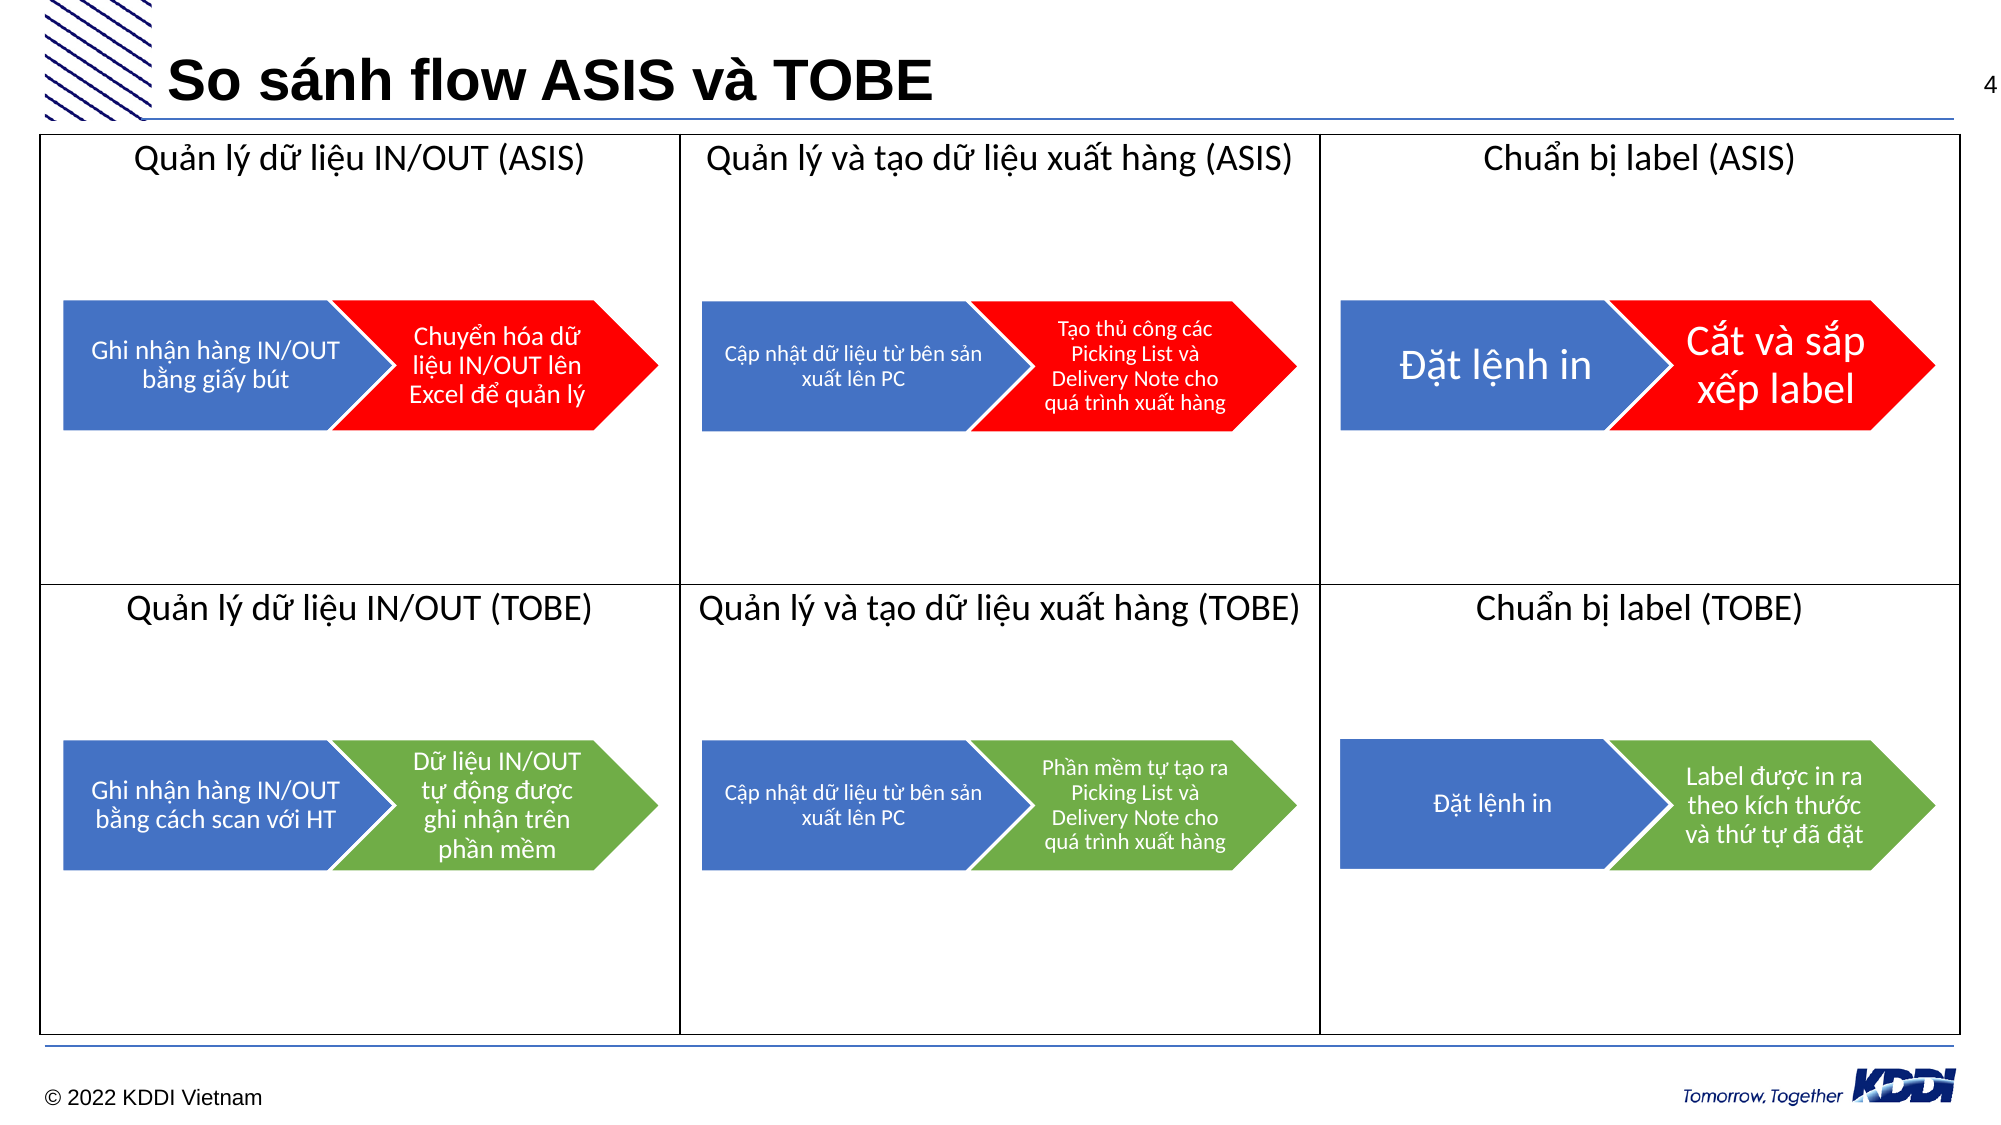

# So sánh flow ASIS và TOBE
| Quản lý dữ liệu IN/OUT (ASIS) | Quản lý và tạo dữ liệu xuất hàng (ASIS) | Chuẩn bị label (ASIS) |
| --- | --- | --- |
| Quản lý dữ liệu IN/OUT (TOBE) | Quản lý và tạo dữ liệu xuất hàng (TOBE) | Chuẩn bị label (TOBE) |
Ghi nhận hàng IN/OUT bằng giấy bút
Chuyển hóa dữ liệu IN/OUT lên Excel để quản lý
Đặt lệnh in
Cắt và sắp xếp label
Cập nhật dữ liệu từ bên sản xuất lên PC
Tạo thủ công các Picking List và Delivery Note cho quá trình xuất hàng
Ghi nhận hàng IN/OUT bằng cách scan với HT
Dữ liệu IN/OUT tự động được ghi nhận trên phần mềm
Cập nhật dữ liệu từ bên sản xuất lên PC
Phần mềm tự tạo ra Picking List và Delivery Note cho quá trình xuất hàng
Đặt lệnh in
Label được in ra theo kích thước và thứ tự đã đặt